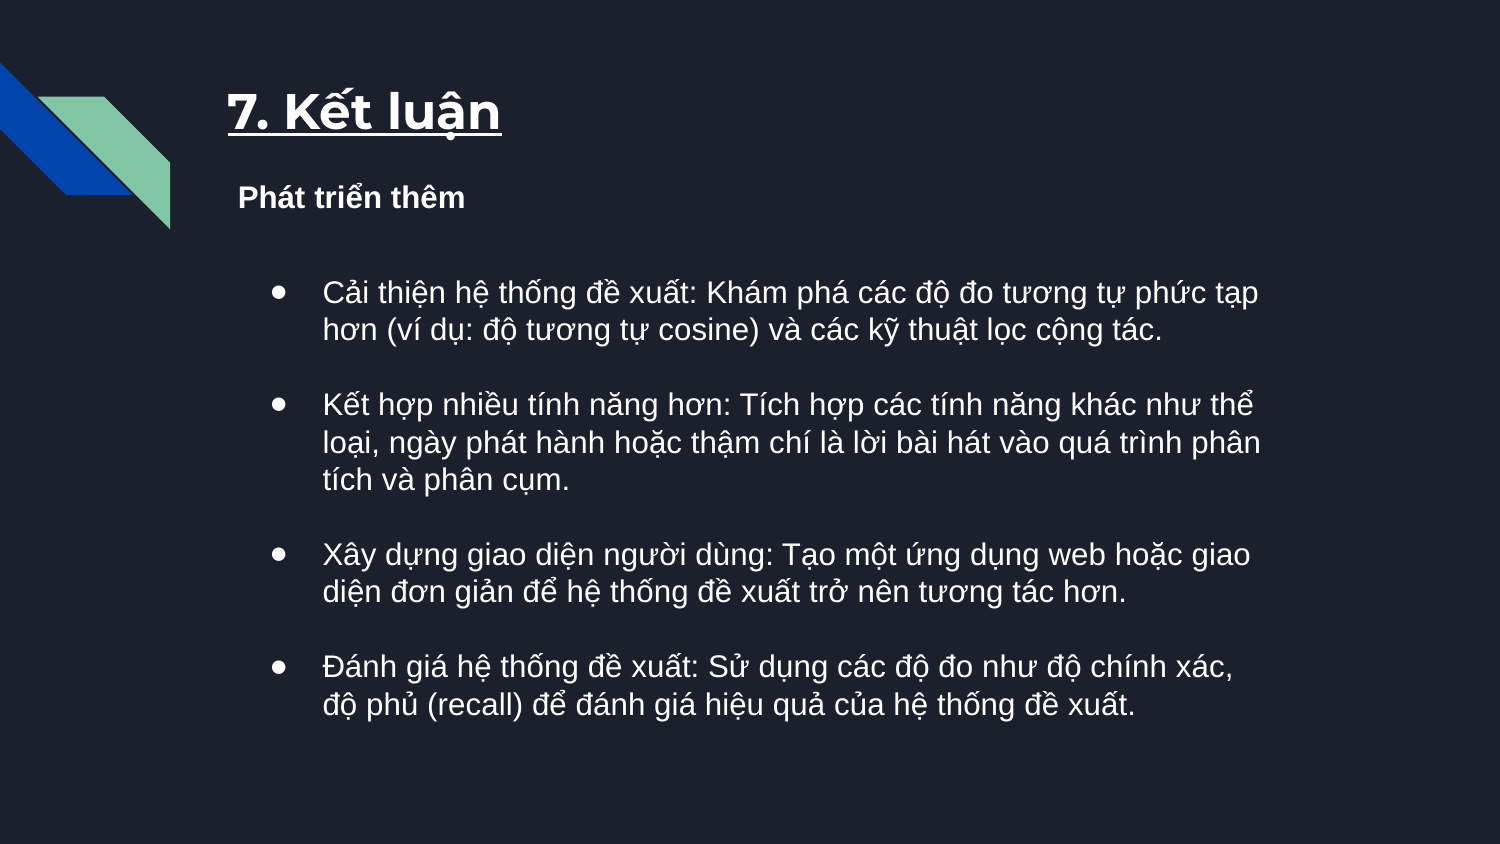

# 7. Kết luận
Phát triển thêm
Cải thiện hệ thống đề xuất: Khám phá các độ đo tương tự phức tạp hơn (ví dụ: độ tương tự cosine) và các kỹ thuật lọc cộng tác.

Kết hợp nhiều tính năng hơn: Tích hợp các tính năng khác như thể loại, ngày phát hành hoặc thậm chí là lời bài hát vào quá trình phân tích và phân cụm.

Xây dựng giao diện người dùng: Tạo một ứng dụng web hoặc giao diện đơn giản để hệ thống đề xuất trở nên tương tác hơn.

Đánh giá hệ thống đề xuất: Sử dụng các độ đo như độ chính xác, độ phủ (recall) để đánh giá hiệu quả của hệ thống đề xuất.